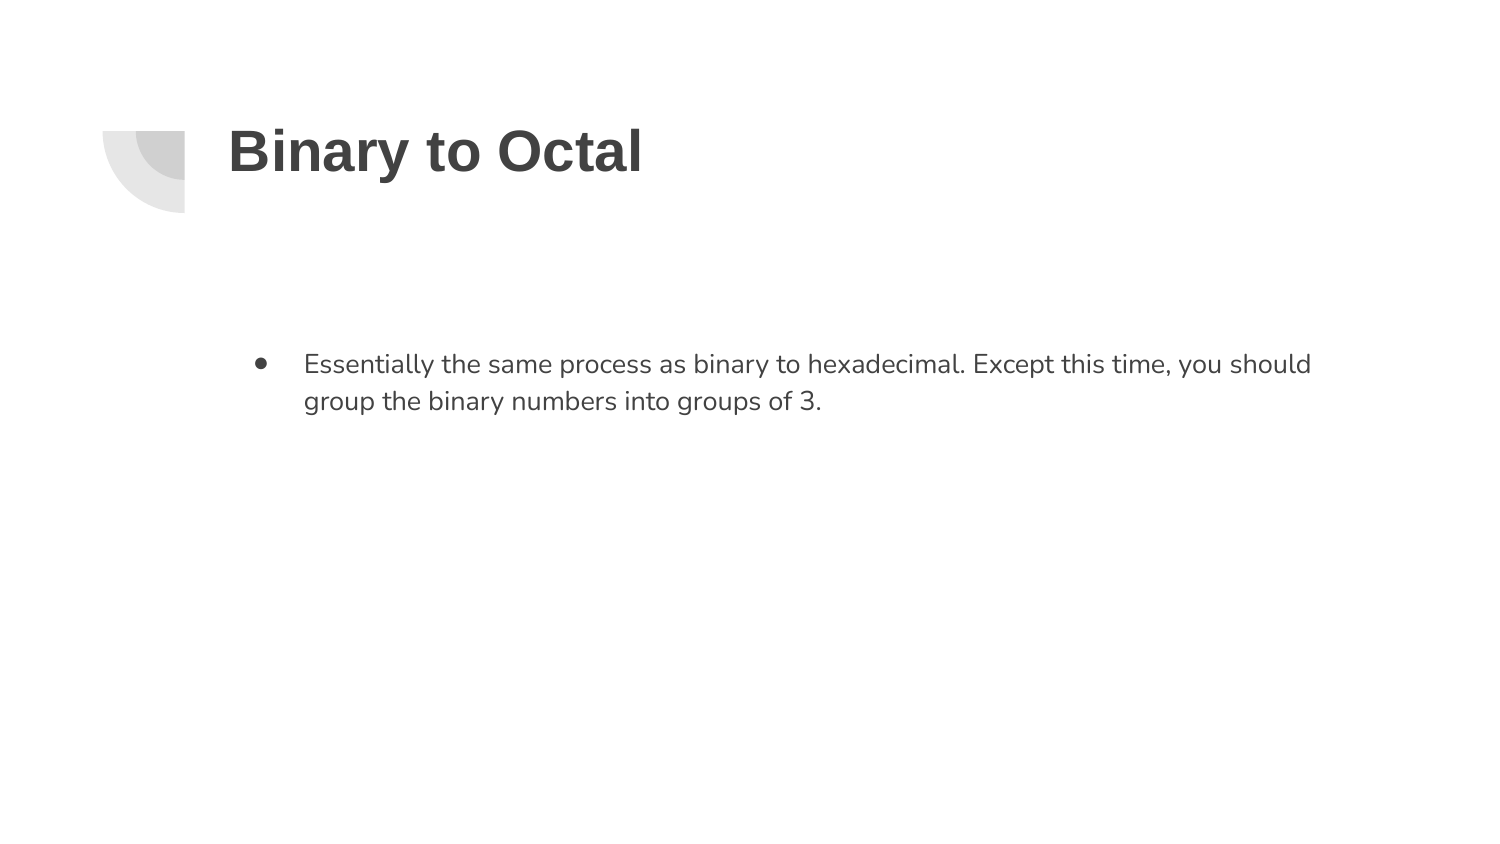

# Binary to Octal
Essentially the same process as binary to hexadecimal. Except this time, you should group the binary numbers into groups of 3.